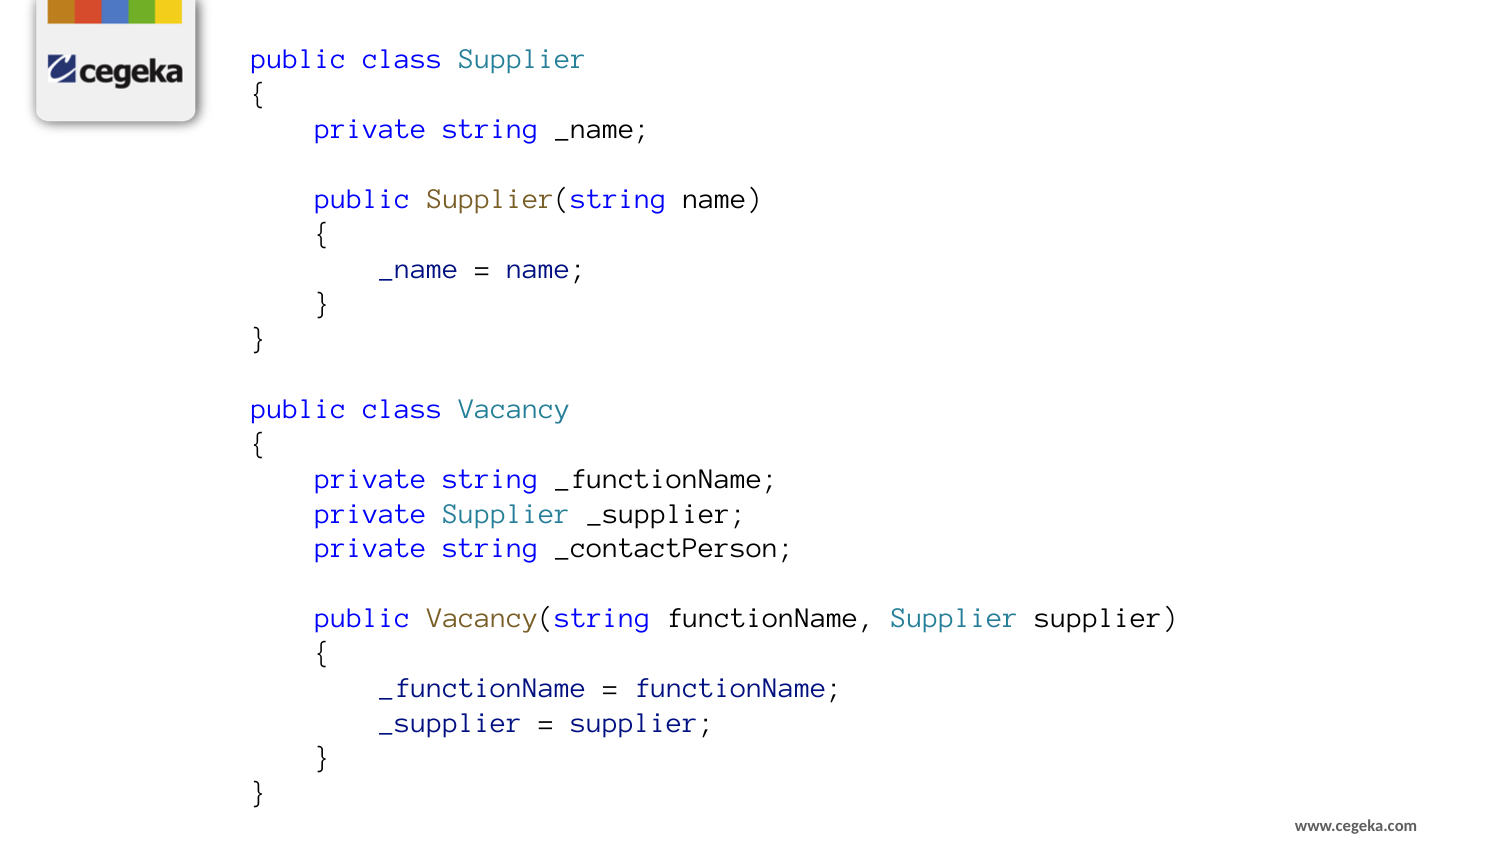

public class Supplier
{
    private string _name;
    public Supplier(string name)
    {
        _name = name;
    }
}
public class Vacancy
{
    private string _functionName;
    private Supplier _supplier;
    private string _contactPerson;
    public Vacancy(string functionName, Supplier supplier)
    {
        _functionName = functionName;
        _supplier = supplier;
    }
}